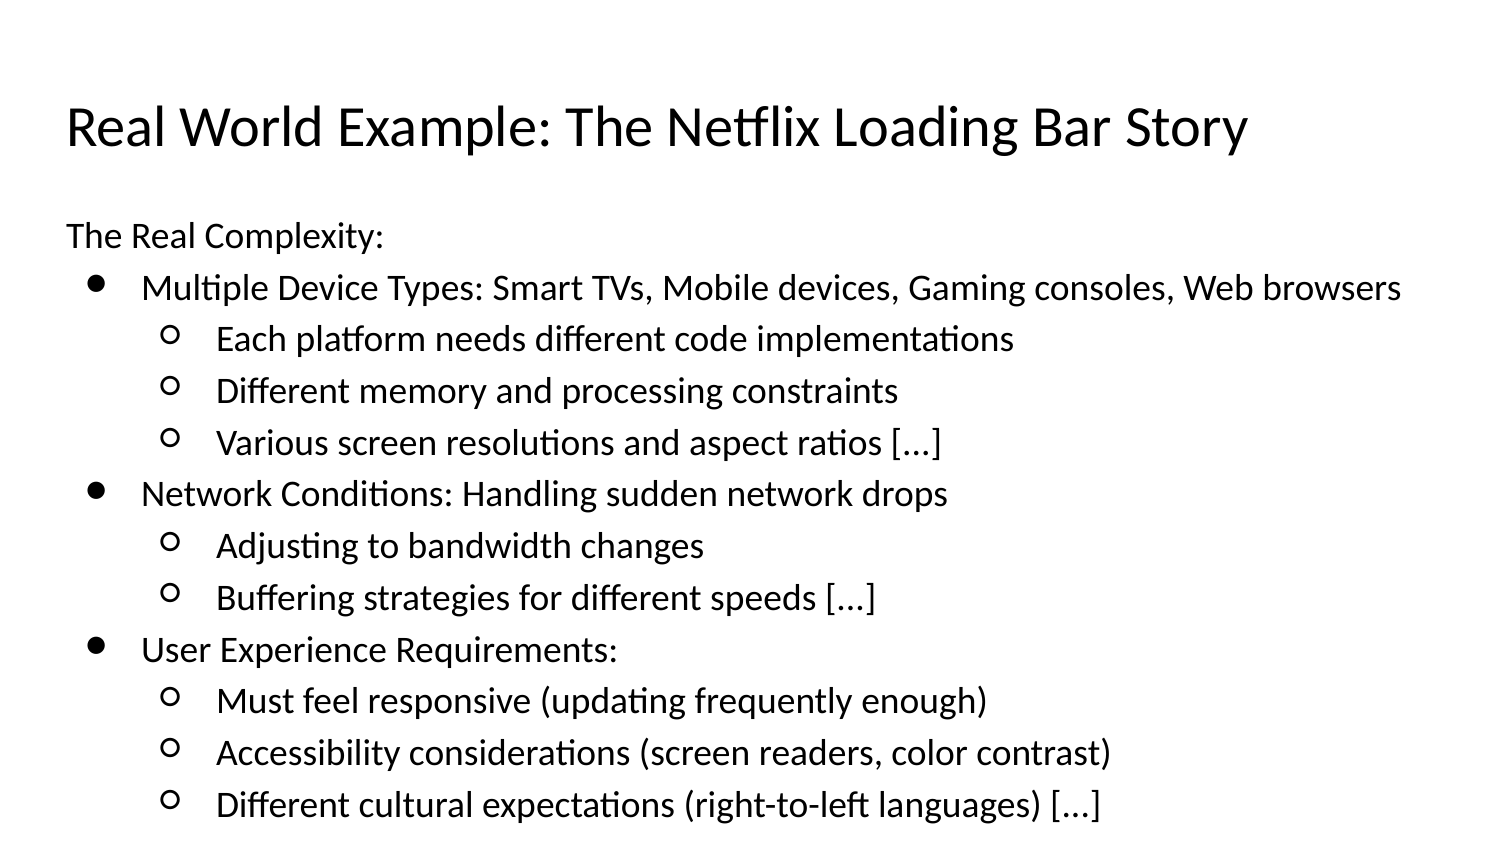

# Real World Example: The Netflix Loading Bar Story
The Real Complexity:
Multiple Device Types: Smart TVs, Mobile devices, Gaming consoles, Web browsers
Each platform needs different code implementations
Different memory and processing constraints
Various screen resolutions and aspect ratios [...]
Network Conditions: Handling sudden network drops
Adjusting to bandwidth changes
Buffering strategies for different speeds [...]
User Experience Requirements:
Must feel responsive (updating frequently enough)
Accessibility considerations (screen readers, color contrast)
Different cultural expectations (right-to-left languages) [...]